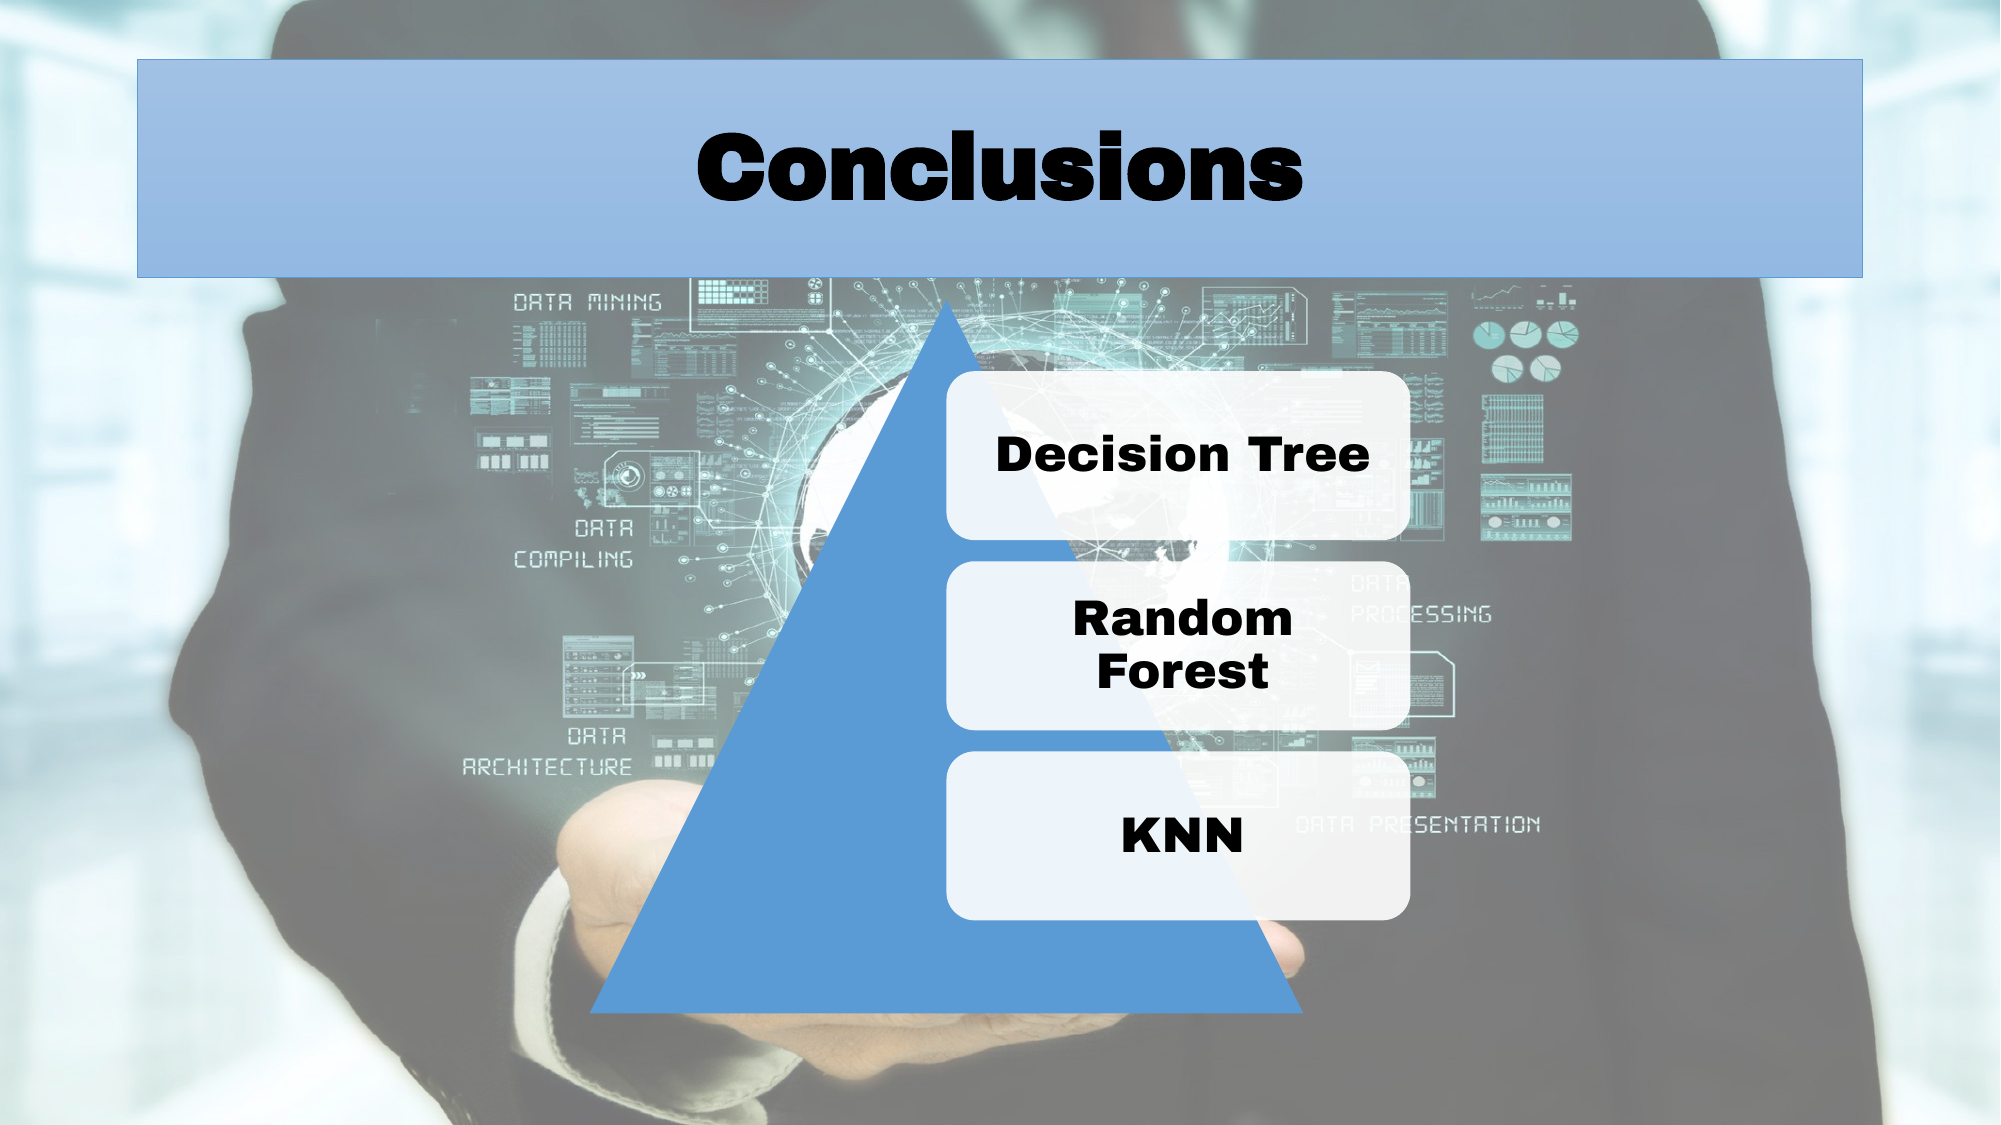

# Conclusions
Decision Tree
Random Forest
KNN